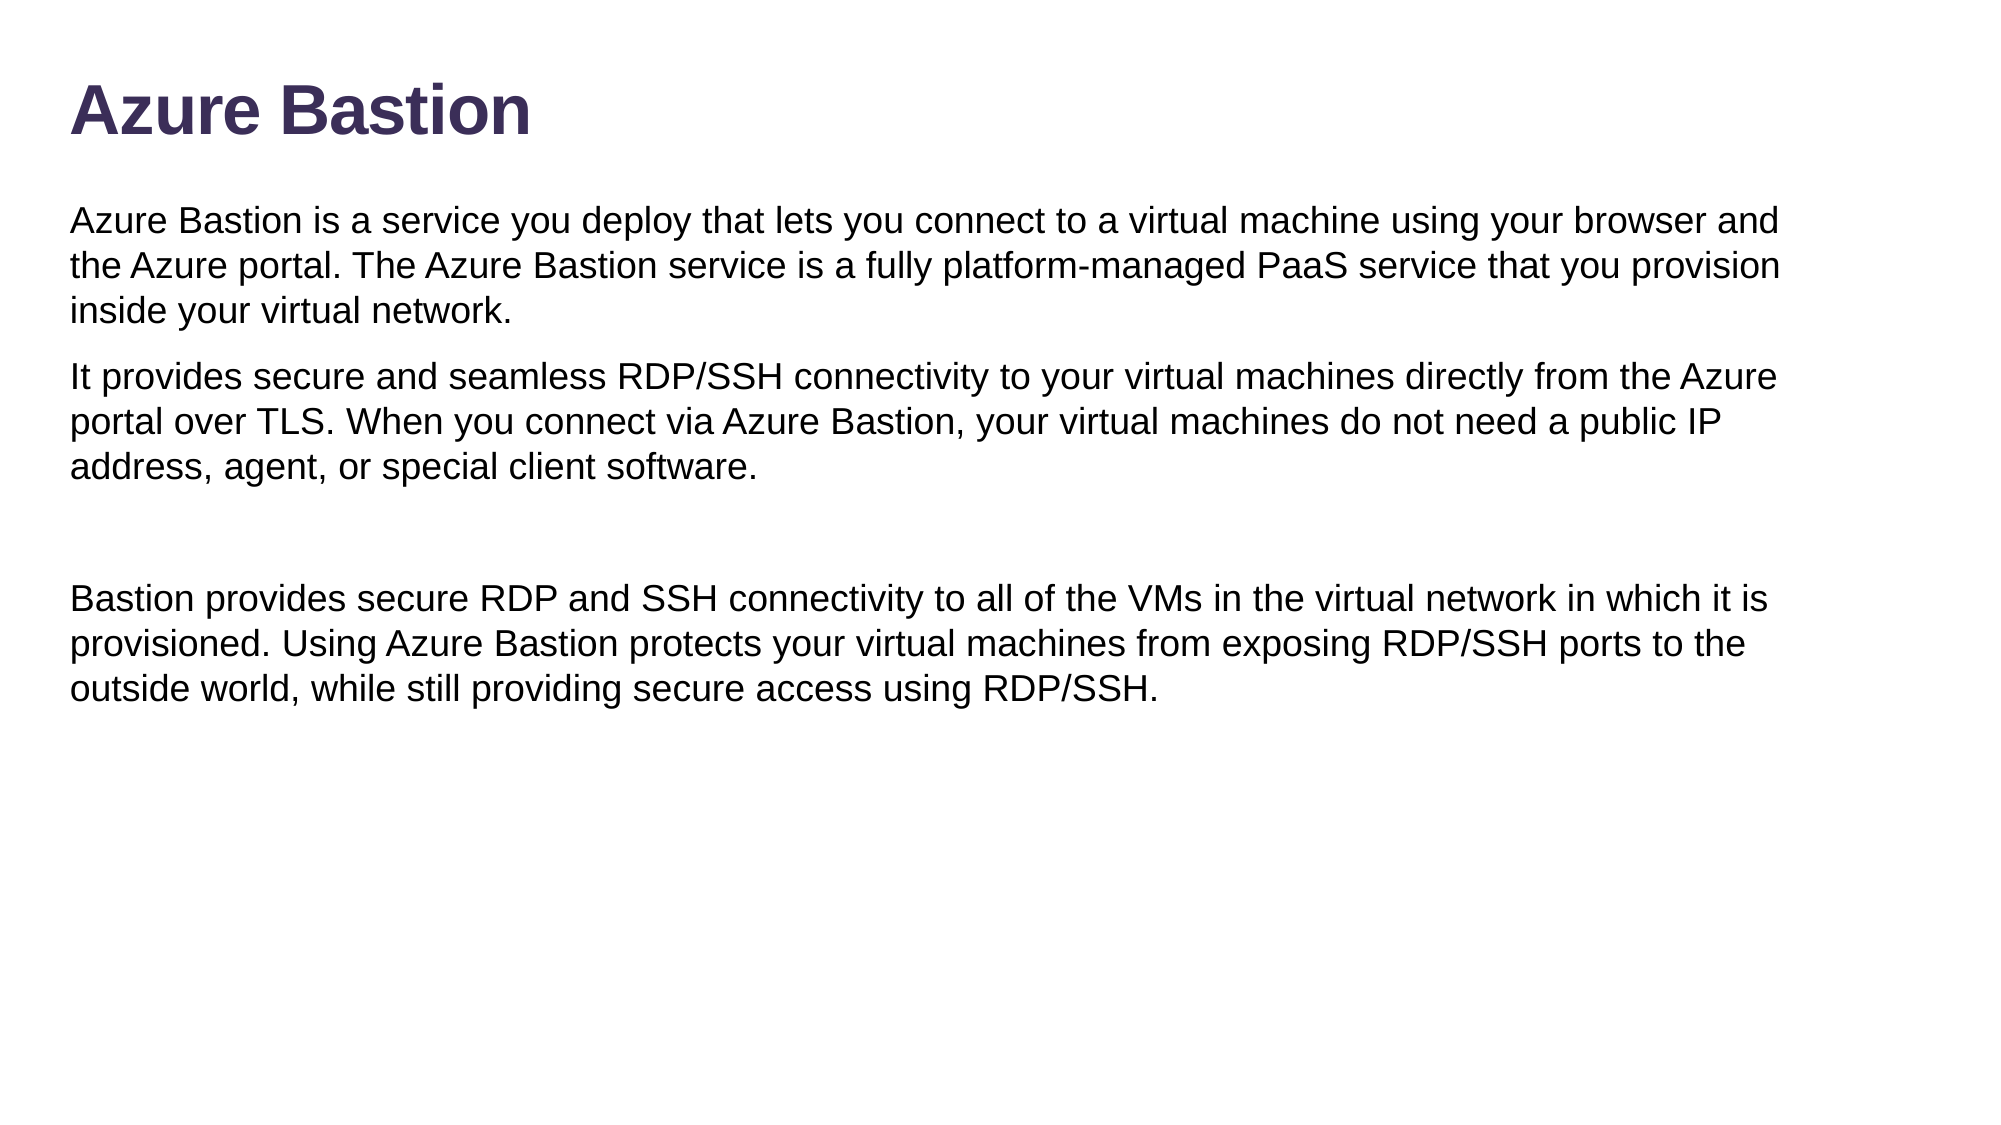

# Azure Bastion
Azure Bastion is a service you deploy that lets you connect to a virtual machine using your browser and the Azure portal. The Azure Bastion service is a fully platform-managed PaaS service that you provision inside your virtual network.
It provides secure and seamless RDP/SSH connectivity to your virtual machines directly from the Azure portal over TLS. When you connect via Azure Bastion, your virtual machines do not need a public IP address, agent, or special client software.

Bastion provides secure RDP and SSH connectivity to all of the VMs in the virtual network in which it is provisioned. Using Azure Bastion protects your virtual machines from exposing RDP/SSH ports to the outside world, while still providing secure access using RDP/SSH.